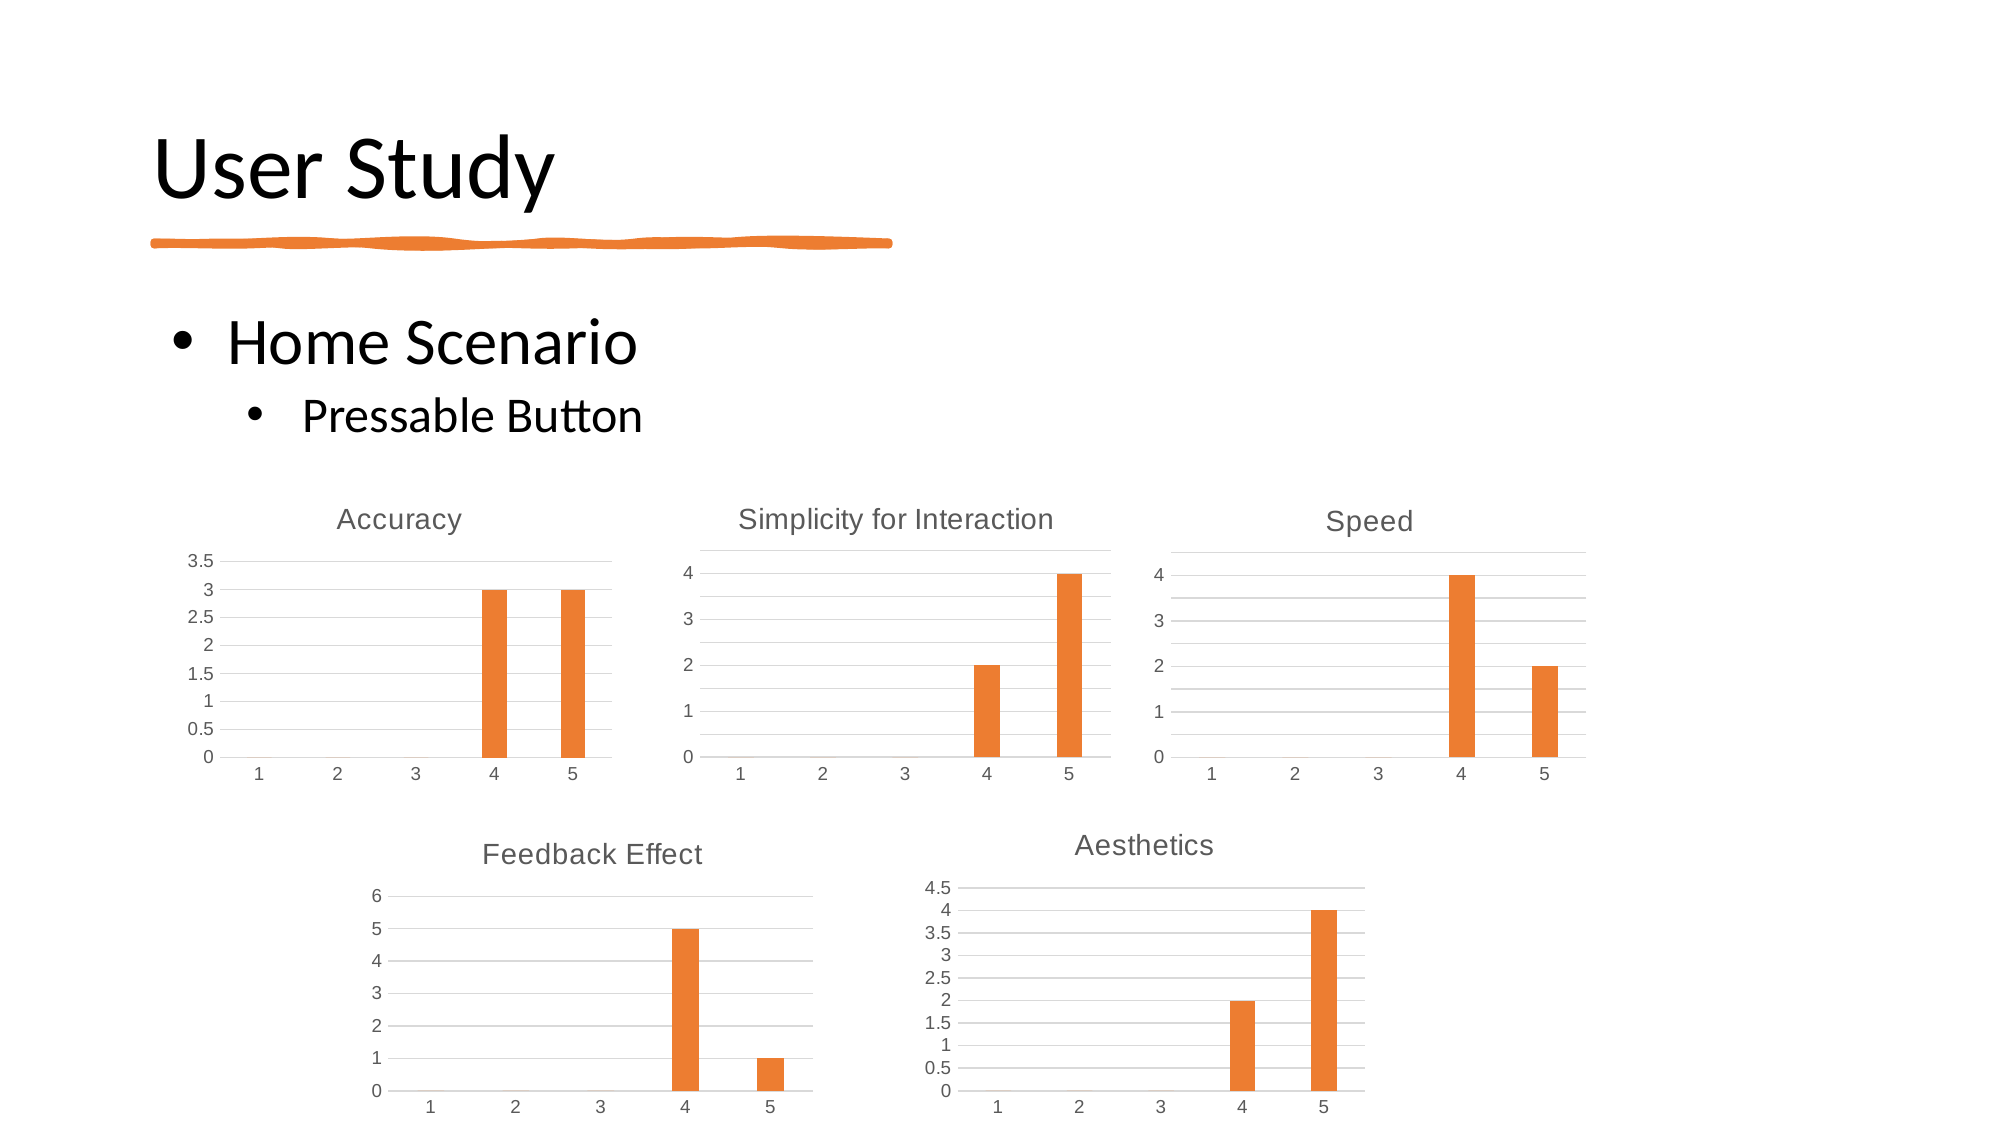

# User Study

Home Scenario
Pressable Button

### Chart:

| Category | Simplicity for Interaction |
|---|---|
| 1 | 0.0 |
| 2 | 0.0 |
| 3 | 0.0 |
| 4 | 2.0 |
| 5 | 4.0 |

### Chart:

| Category | Accuracy |
|---|---|
| 1 | 0.0 |
| 2 | 0.0 |
| 3 | 0.0 |
| 4 | 3.0 |
| 5 | 3.0 |

### Chart:

| Category | Speed |
|---|---|
| 1 | 0.0 |
| 2 | 0.0 |
| 3 | 0.0 |
| 4 | 4.0 |
| 5 | 2.0 |

### Chart:

| Category | Aesthetics |
|---|---|
| 1 | 0.0 |
| 2 | 0.0 |
| 3 | 0.0 |
| 4 | 2.0 |
| 5 | 4.0 |

### Chart:

| Category | Feedback Effect |
|---|---|
| 1 | 0.0 |
| 2 | 0.0 |
| 3 | 0.0 |
| 4 | 5.0 |
| 5 | 1.0 |